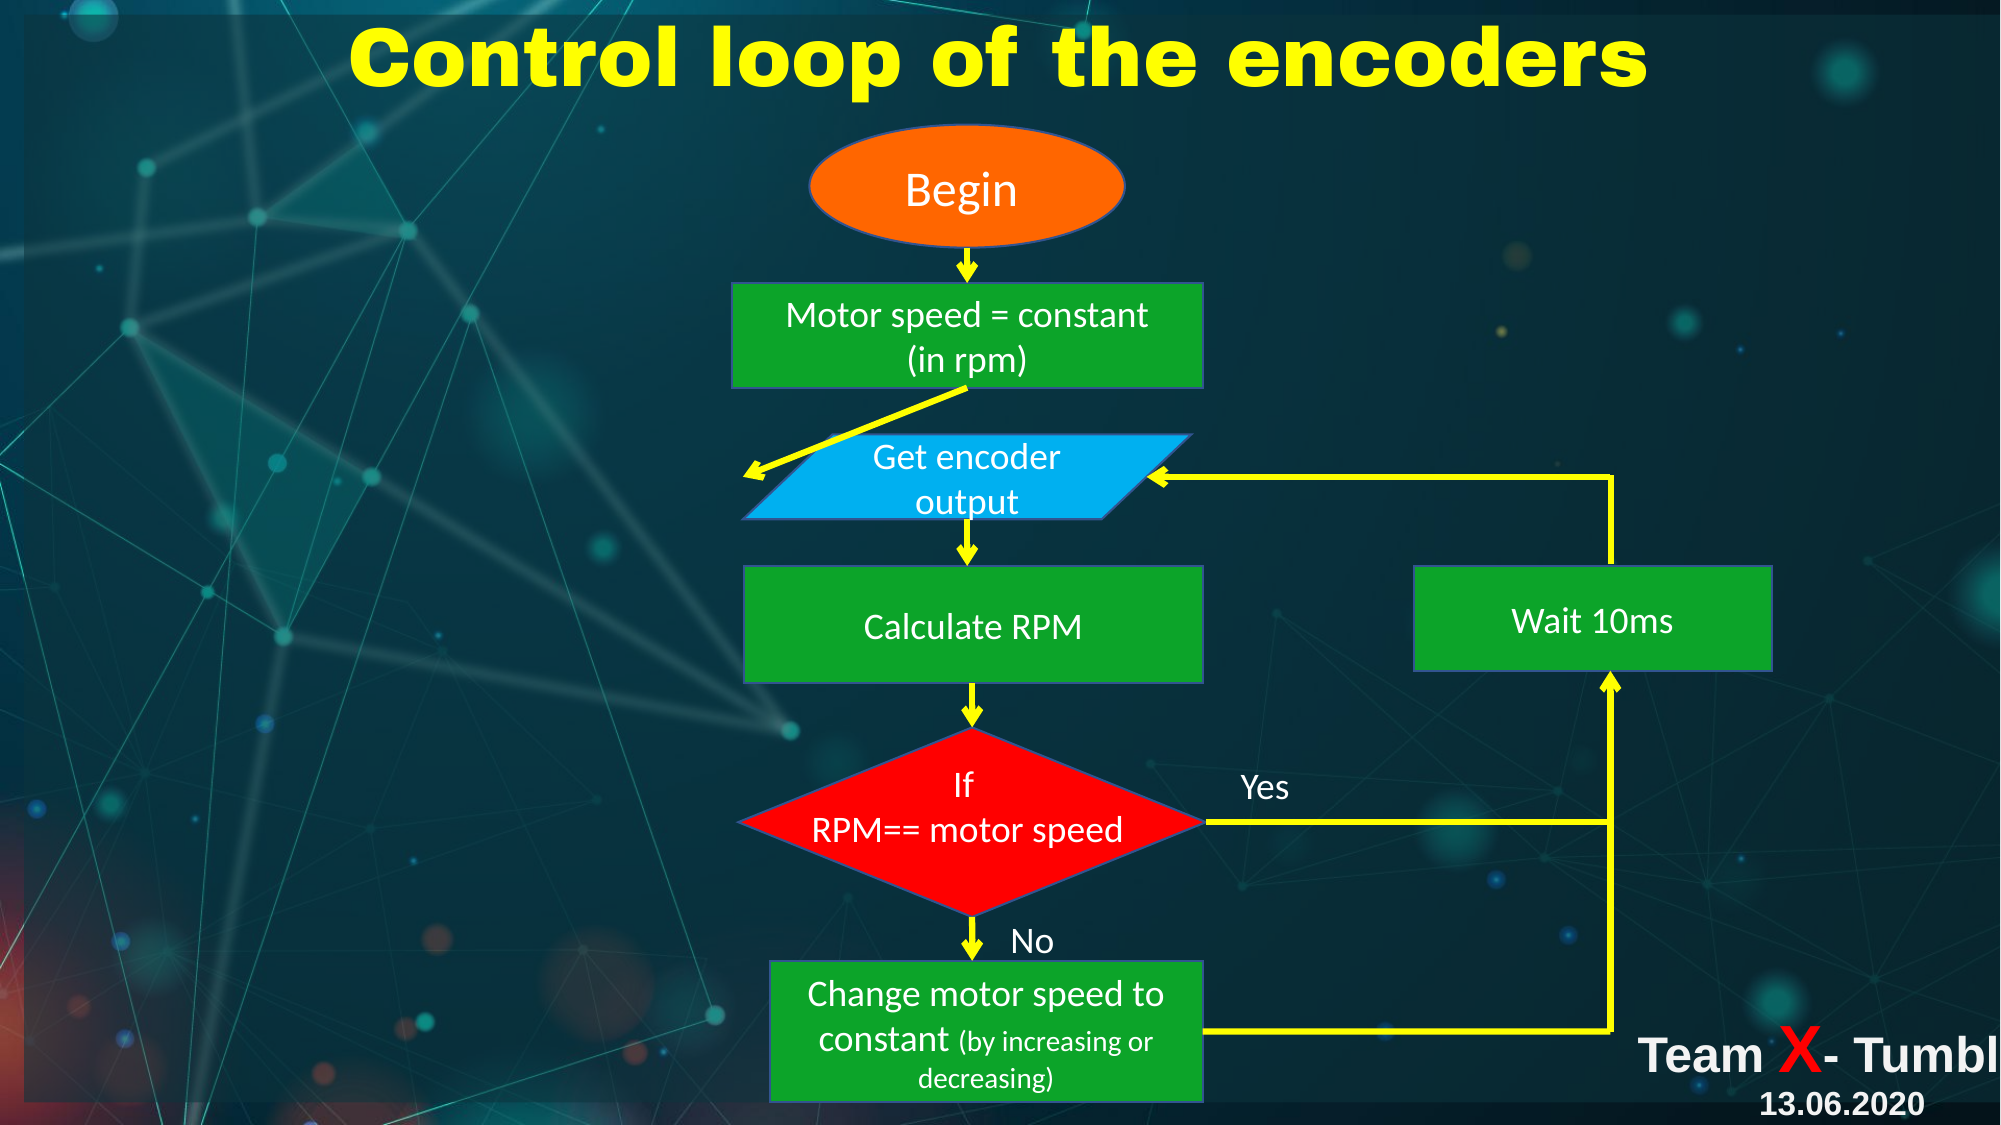

# Control loop of the encoders

Begin
Motor speed = constant
(in rpm)
Get encoder output
Calculate RPM
Wait 10ms
If
RPM== motor speed

Yes
No
Change motor speed to constant (by increasing or decreasing)
Team X- Tumbler
13.06.2020